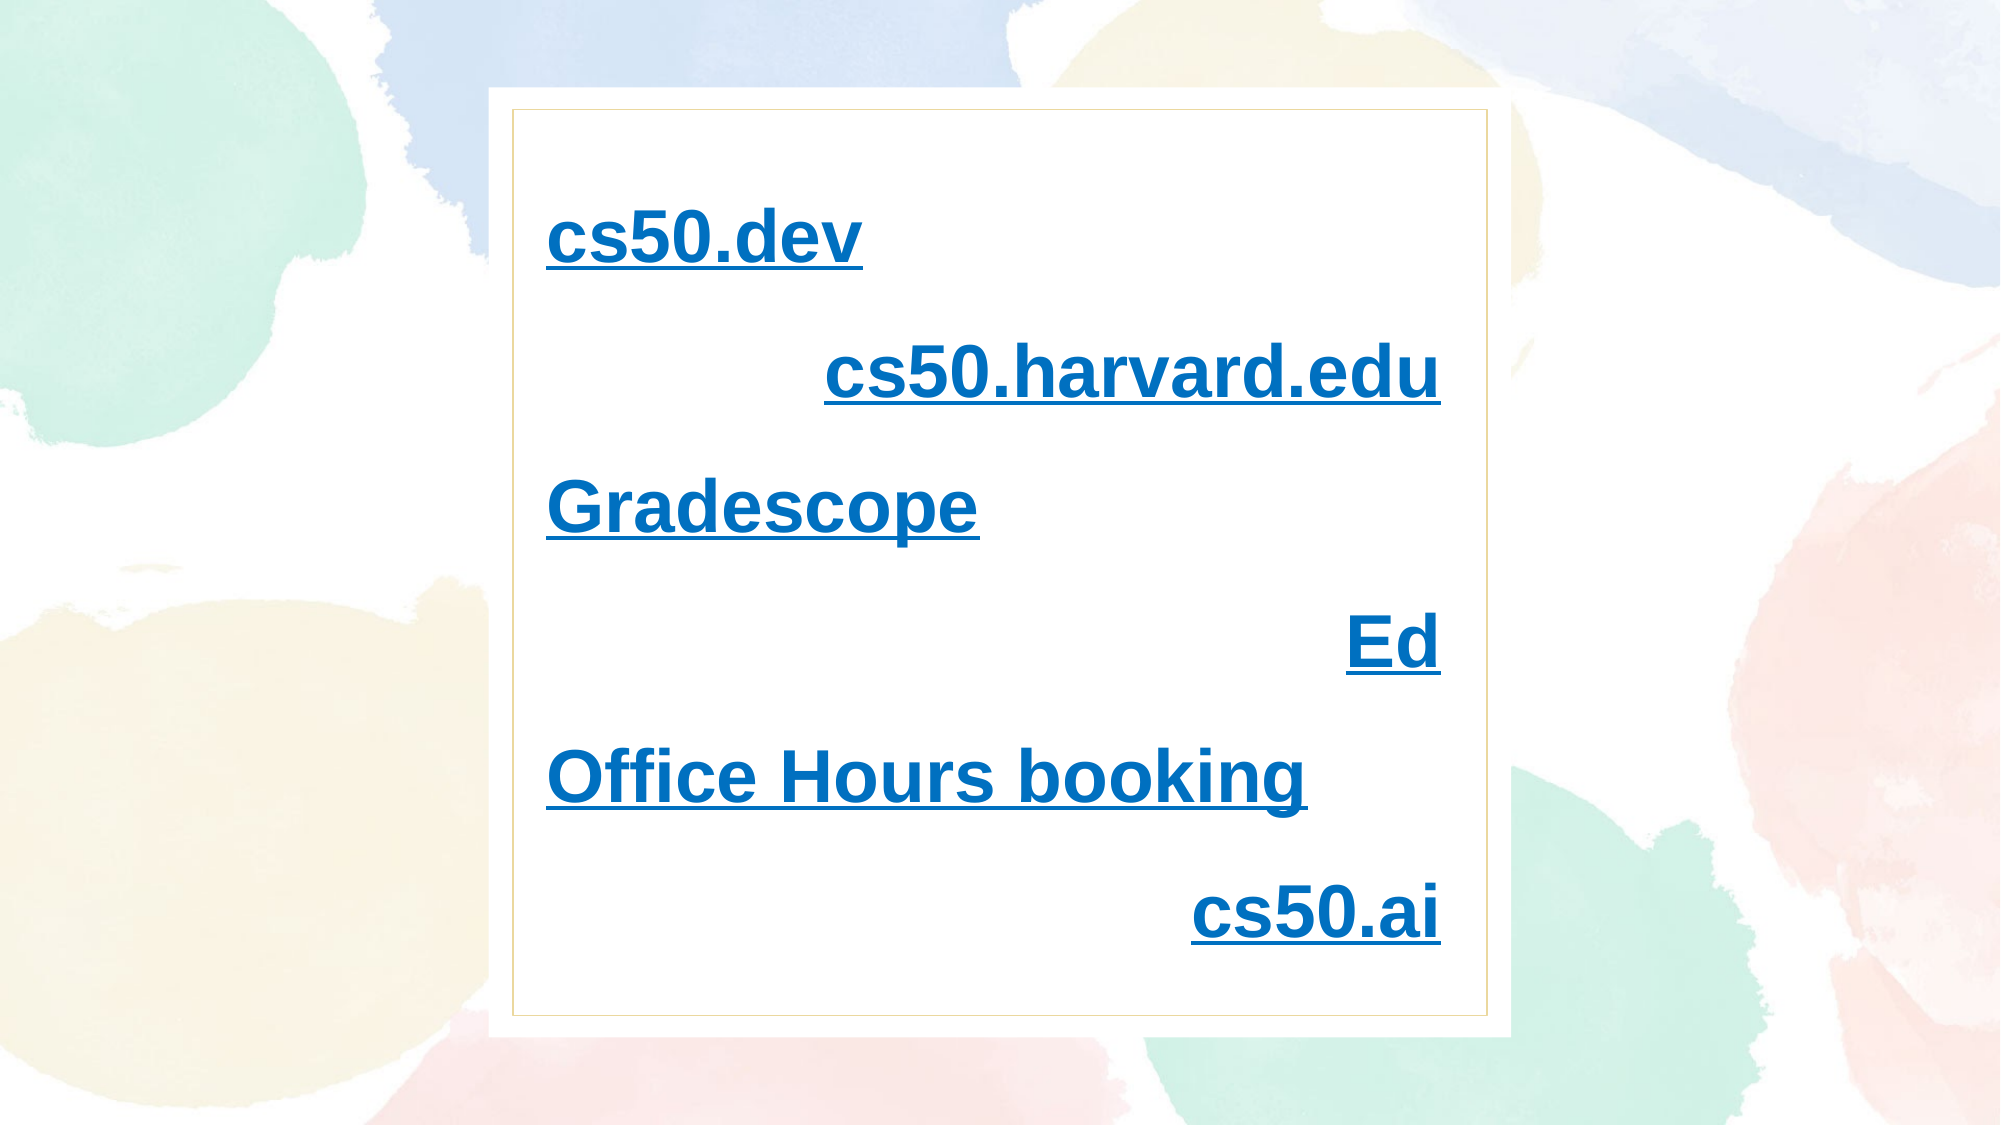

cs50.dev
cs50.harvard.edu
Gradescope
Ed
Office Hours booking
cs50.ai